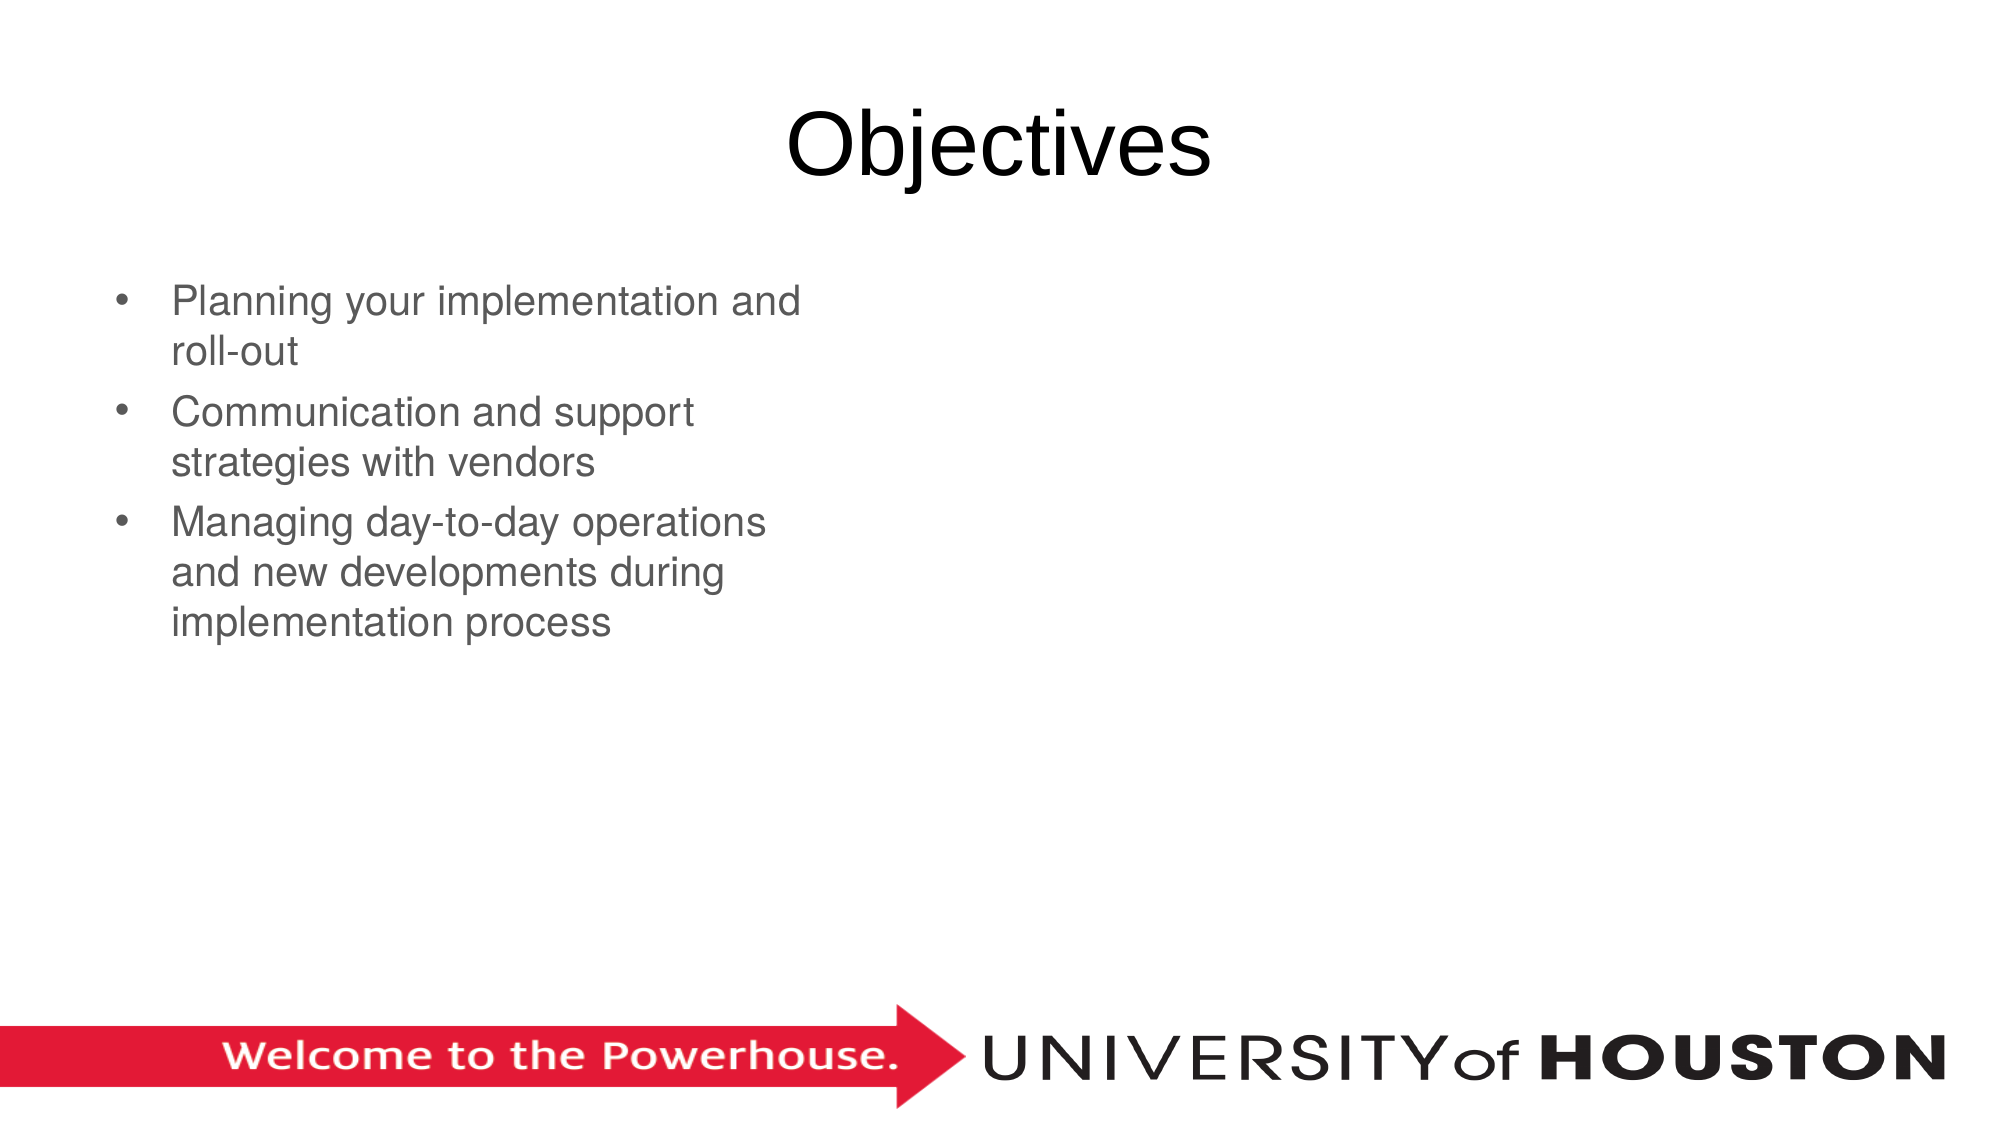

# Objectives
Planning your implementation and roll-out
Communication and support strategies with vendors
Managing day-to-day operations and new developments during implementation process